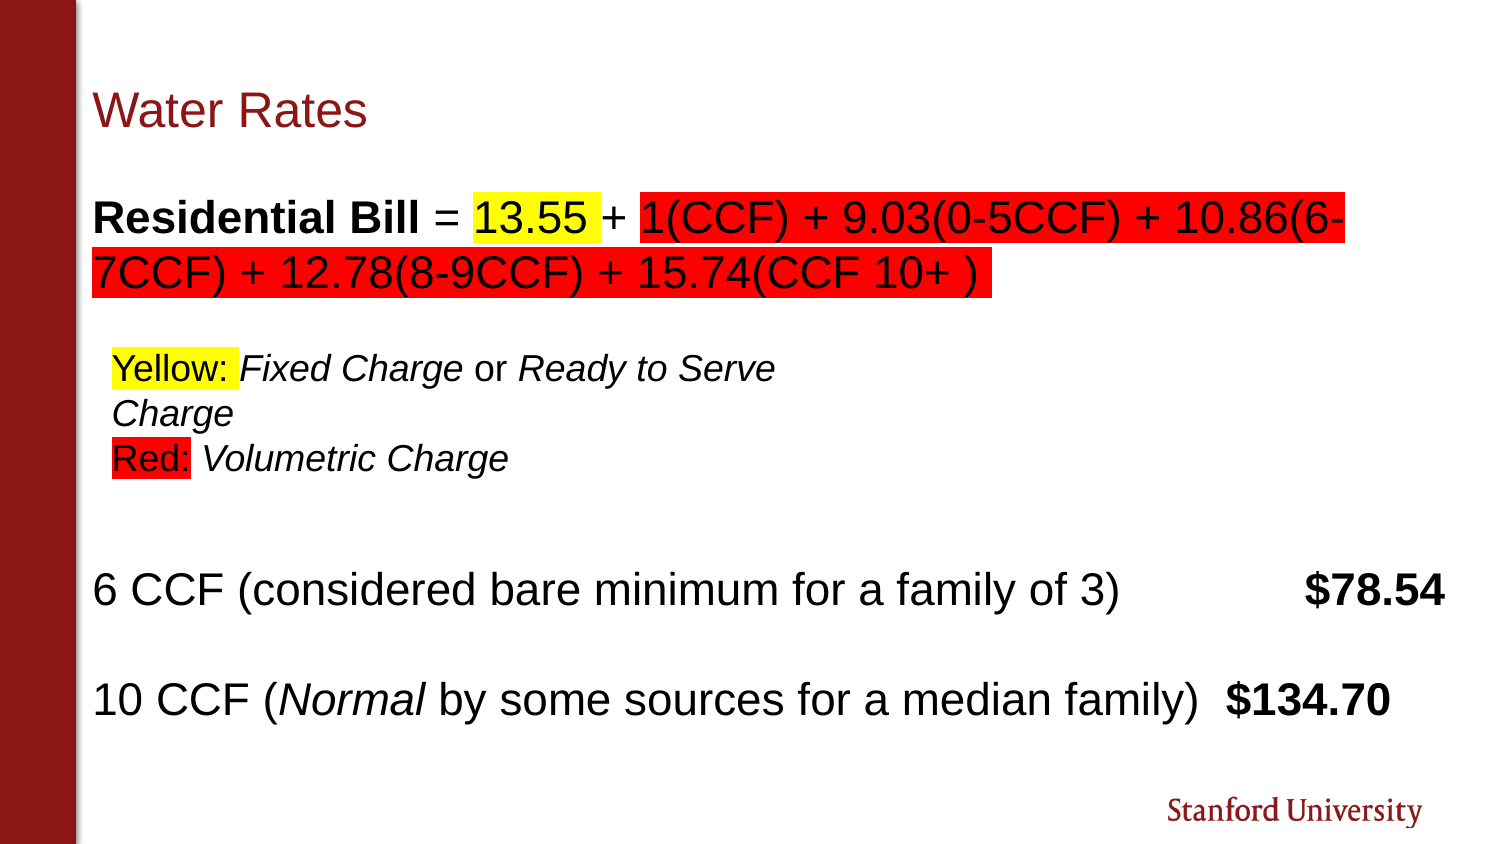

# Water Rates
Residential Bill = 13.55 + 1(CCF) + 9.03(0-5CCF) + 10.86(6-7CCF) + 12.78(8-9CCF) + 15.74(CCF 10+ )
Yellow: Fixed Charge or Ready to Serve Charge
Red: Volumetric Charge
6 CCF (considered bare minimum for a family of 3)		 $78.54

10 CCF (Normal by some sources for a median family)  $134.70